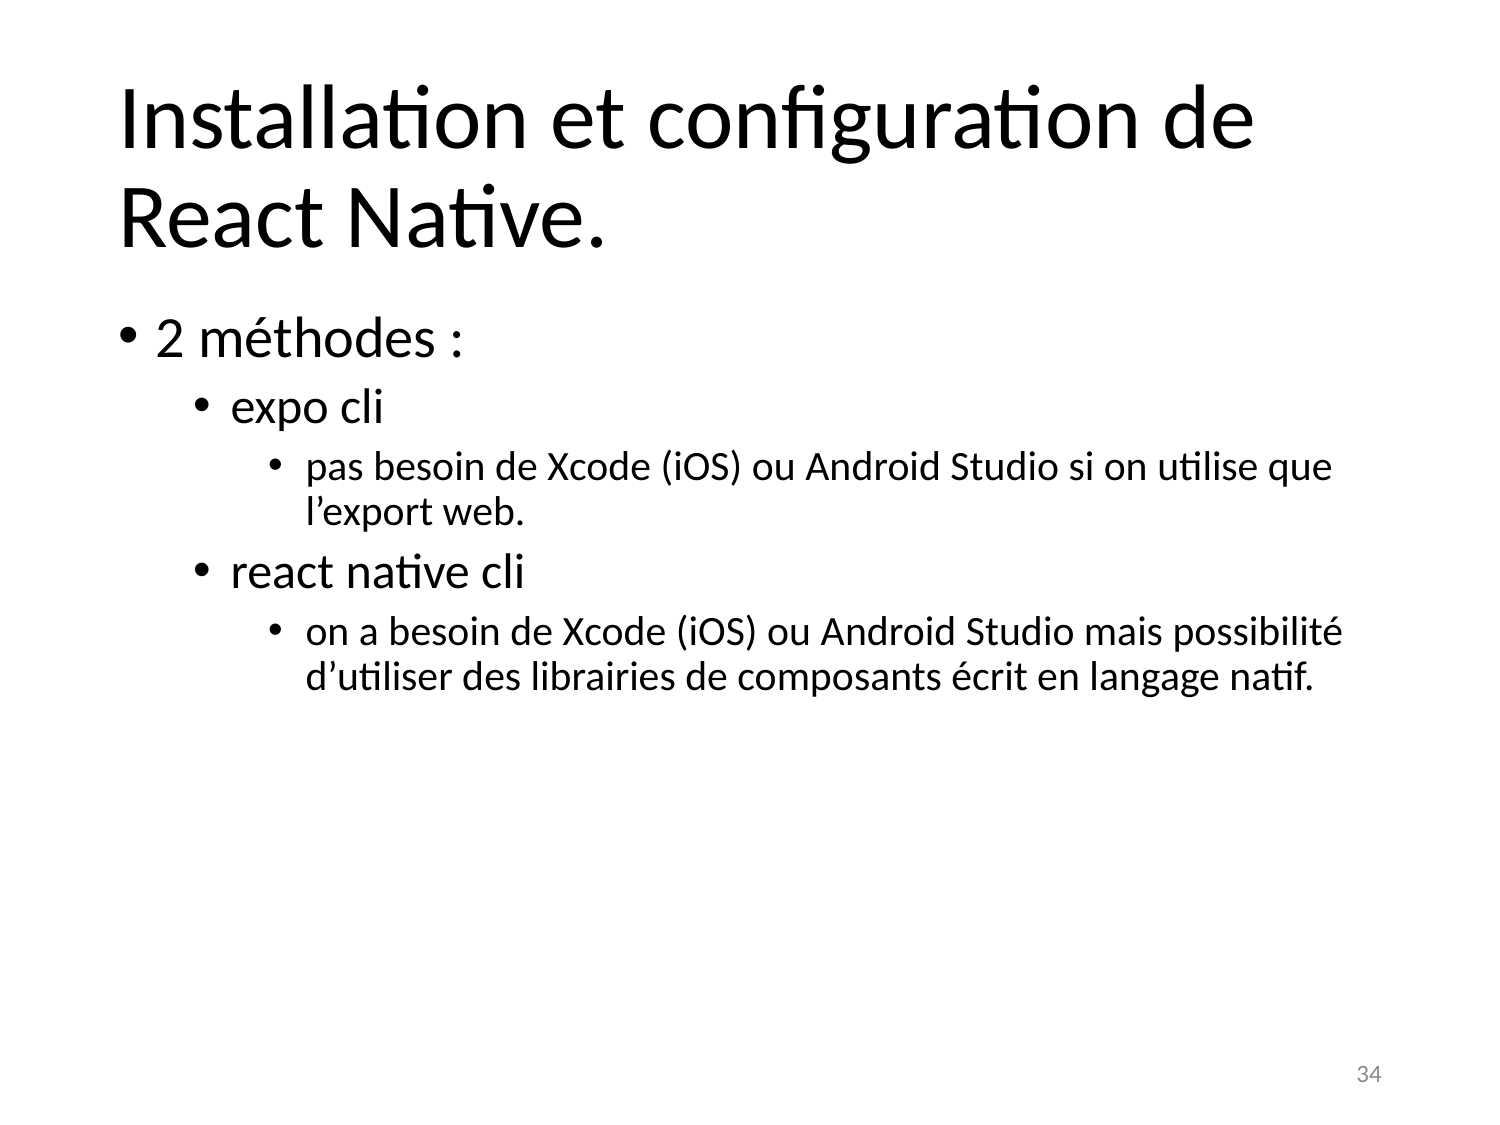

# Installation et configuration de React Native.
2 méthodes :
expo cli
pas besoin de Xcode (iOS) ou Android Studio si on utilise que l’export web.
react native cli
on a besoin de Xcode (iOS) ou Android Studio mais possibilité d’utiliser des librairies de composants écrit en langage natif.
34